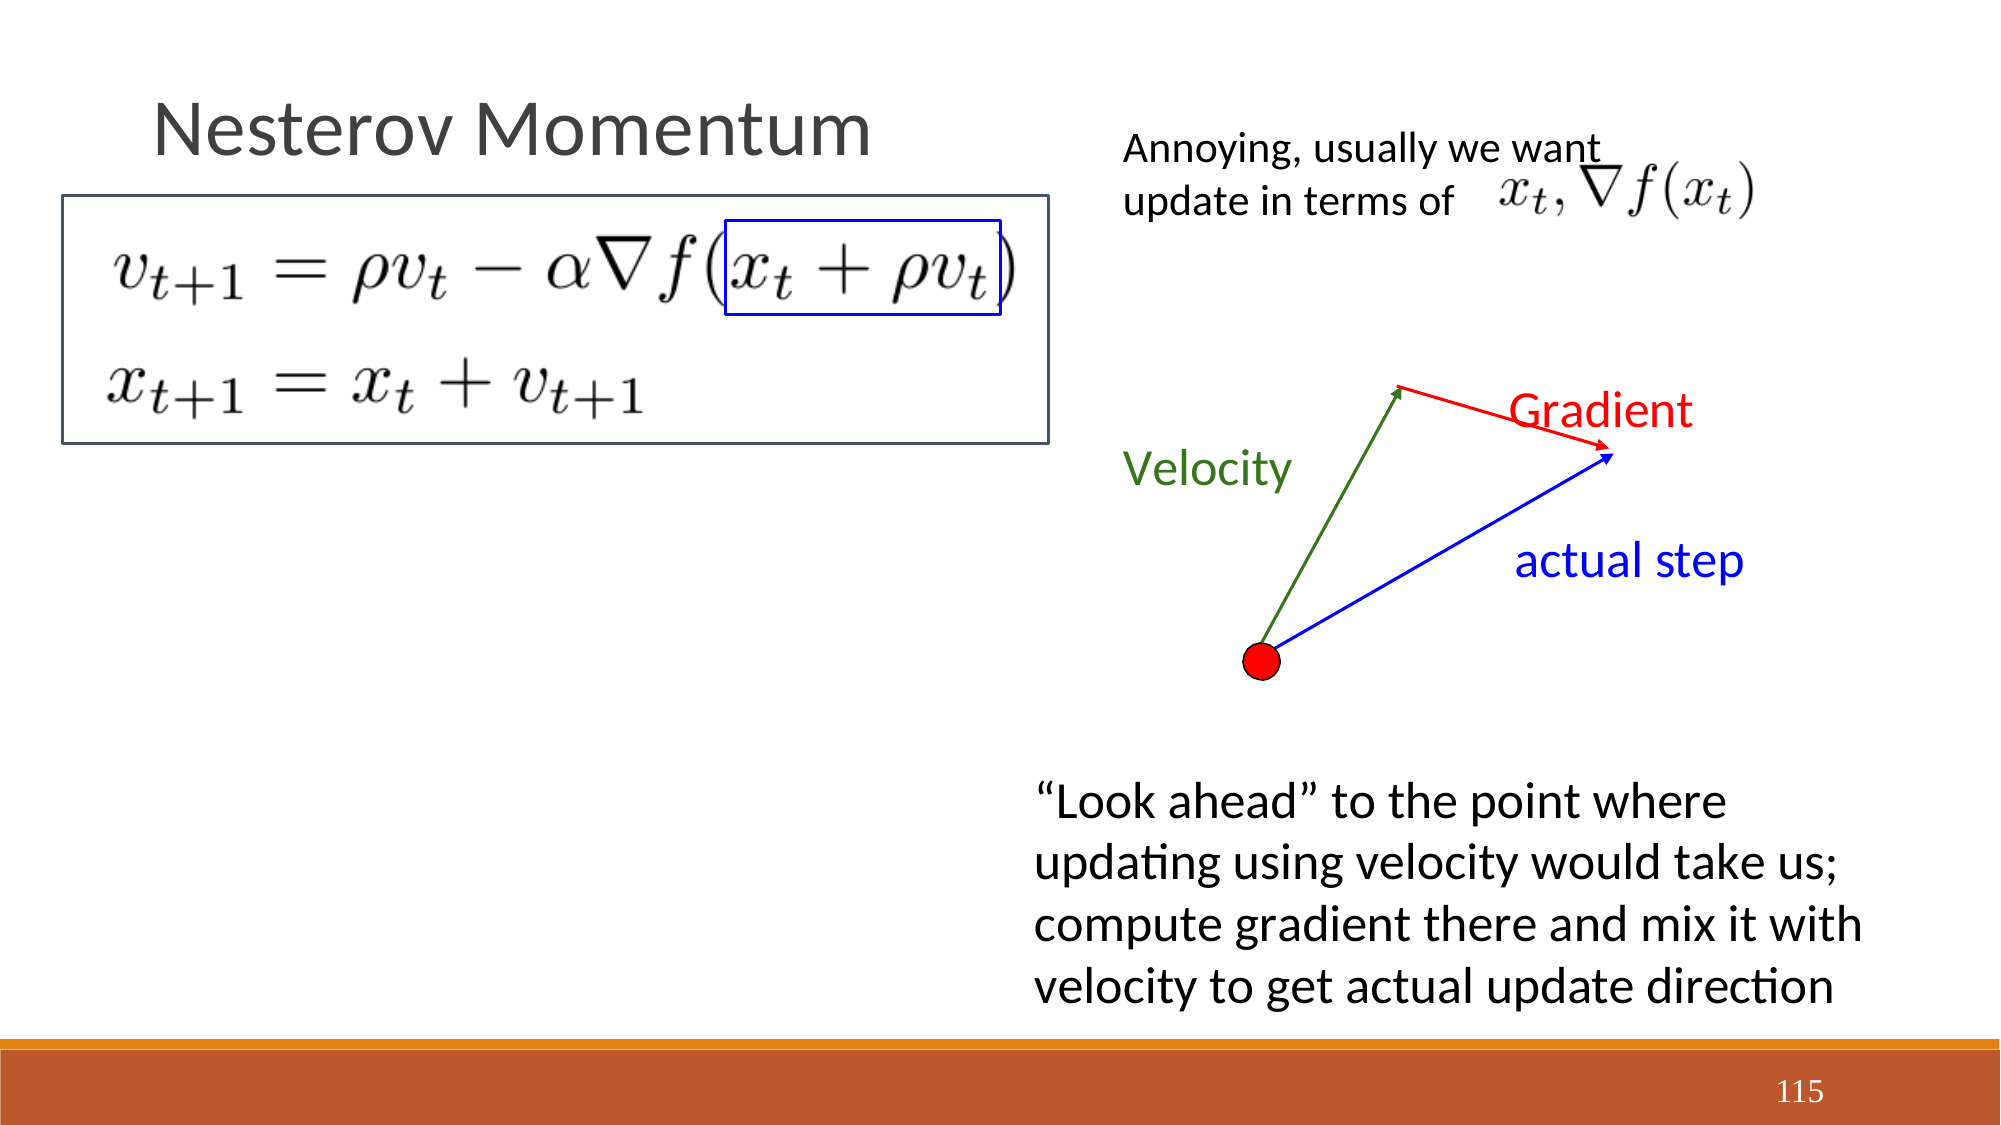

Nesterov Momentum
Annoying, usually we want update in terms of

Gradient
Velocity
actual step

“Look ahead” to the point where updating using velocity would take us; compute gradient there and mix it with velocity to get actual update direction
115